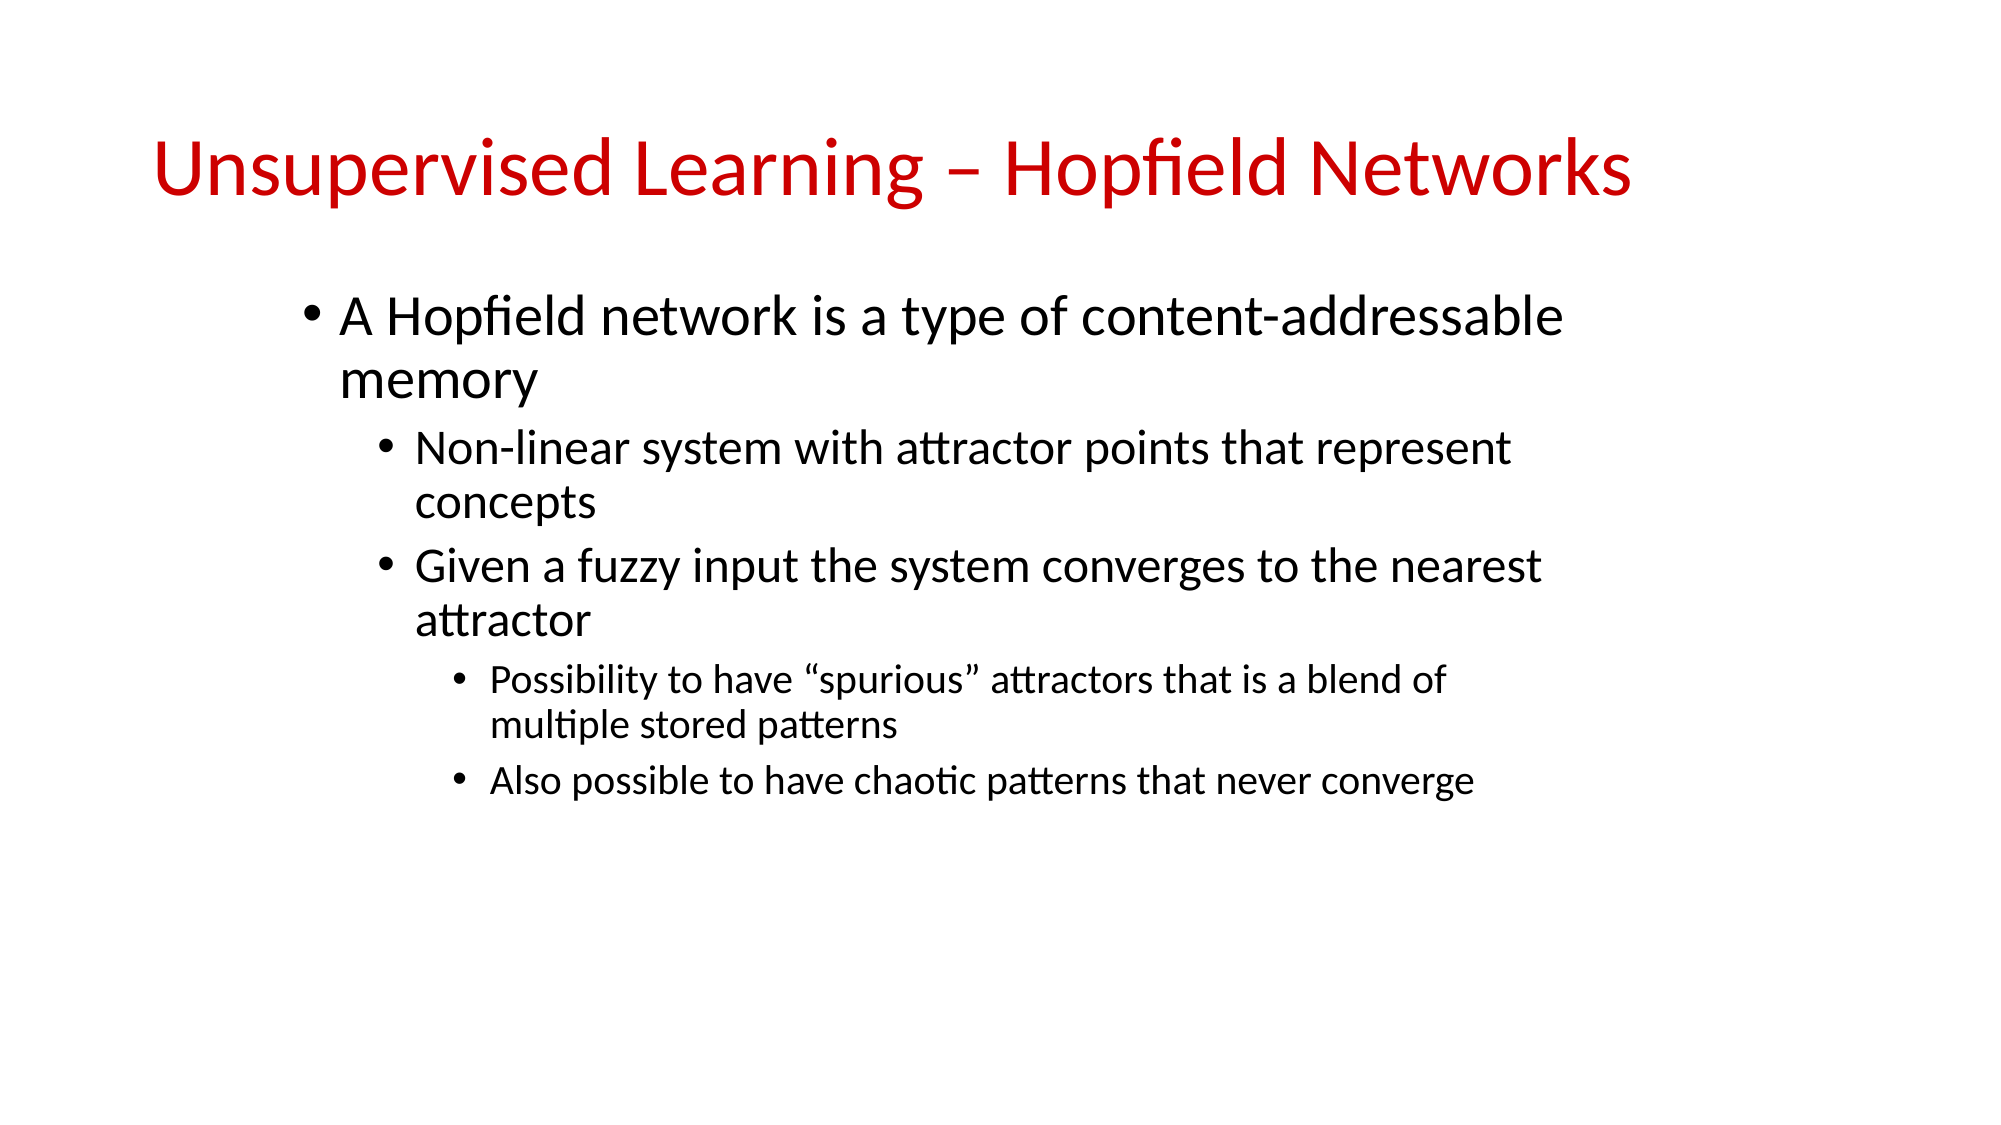

# Unsupervised Learning – Hopfield Networks
A Hopfield network is a type of content-addressable memory
Non-linear system with attractor points that represent concepts
Given a fuzzy input the system converges to the nearest attractor
Possibility to have “spurious” attractors that is a blend of multiple stored patterns
Also possible to have chaotic patterns that never converge